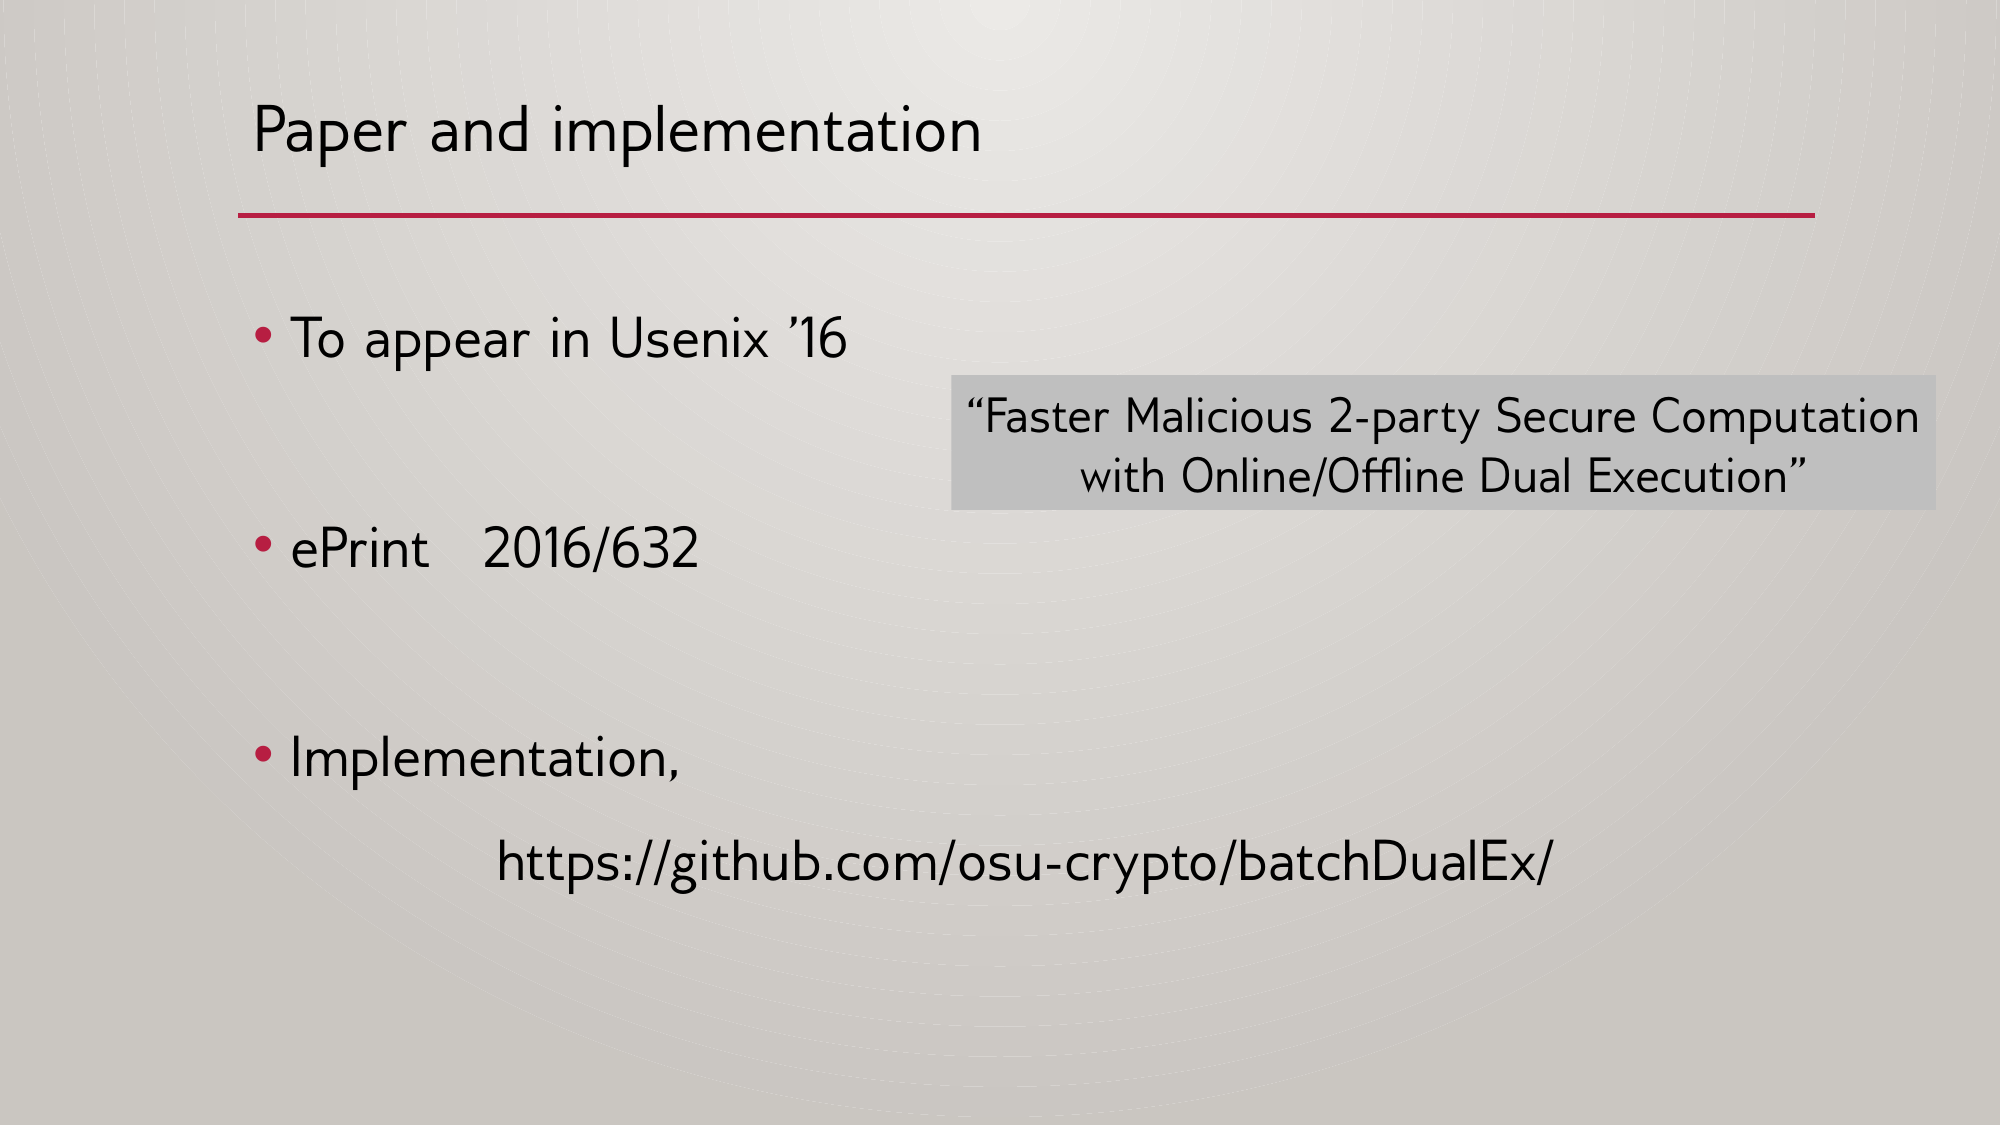

# Paper and implementation
To appear in Usenix ’16

ePrint   2016/632

Implementation,
https://github.com/osu-crypto/batchDualEx/
“Faster Malicious 2-party Secure Computation
with Online/Offline Dual Execution”